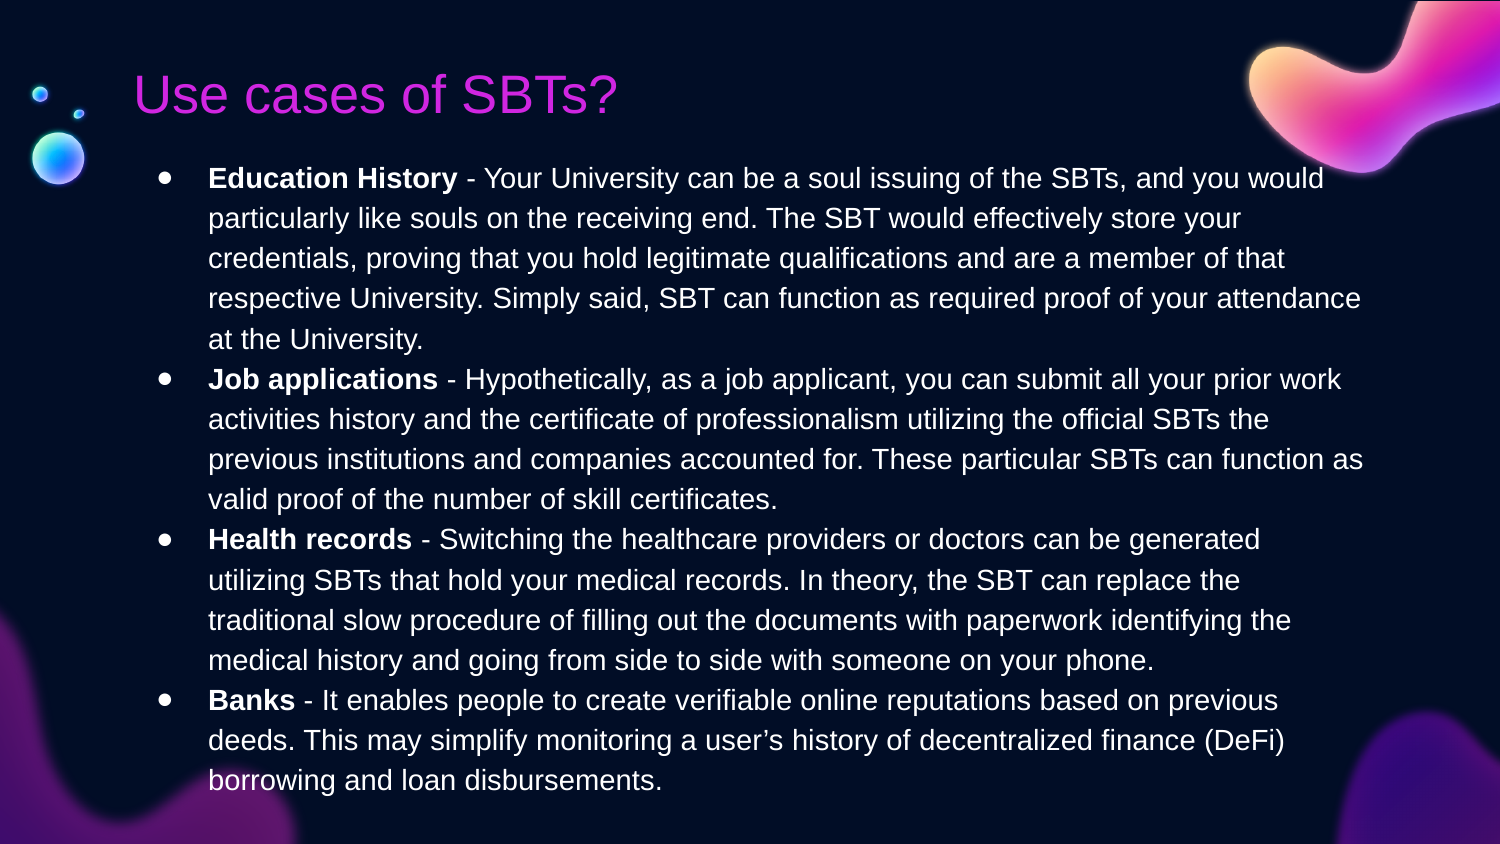

# Use cases of SBTs?
Education History - Your University can be a soul issuing of the SBTs, and you would particularly like souls on the receiving end. The SBT would effectively store your credentials, proving that you hold legitimate qualifications and are a member of that respective University. Simply said, SBT can function as required proof of your attendance at the University.
Job applications - Hypothetically, as a job applicant, you can submit all your prior work activities history and the certificate of professionalism utilizing the official SBTs the previous institutions and companies accounted for. These particular SBTs can function as valid proof of the number of skill certificates.
Health records - Switching the healthcare providers or doctors can be generated utilizing SBTs that hold your medical records. In theory, the SBT can replace the traditional slow procedure of filling out the documents with paperwork identifying the medical history and going from side to side with someone on your phone.
Banks - It enables people to create verifiable online reputations based on previous deeds. This may simplify monitoring a user’s history of decentralized finance (DeFi) borrowing and loan disbursements.